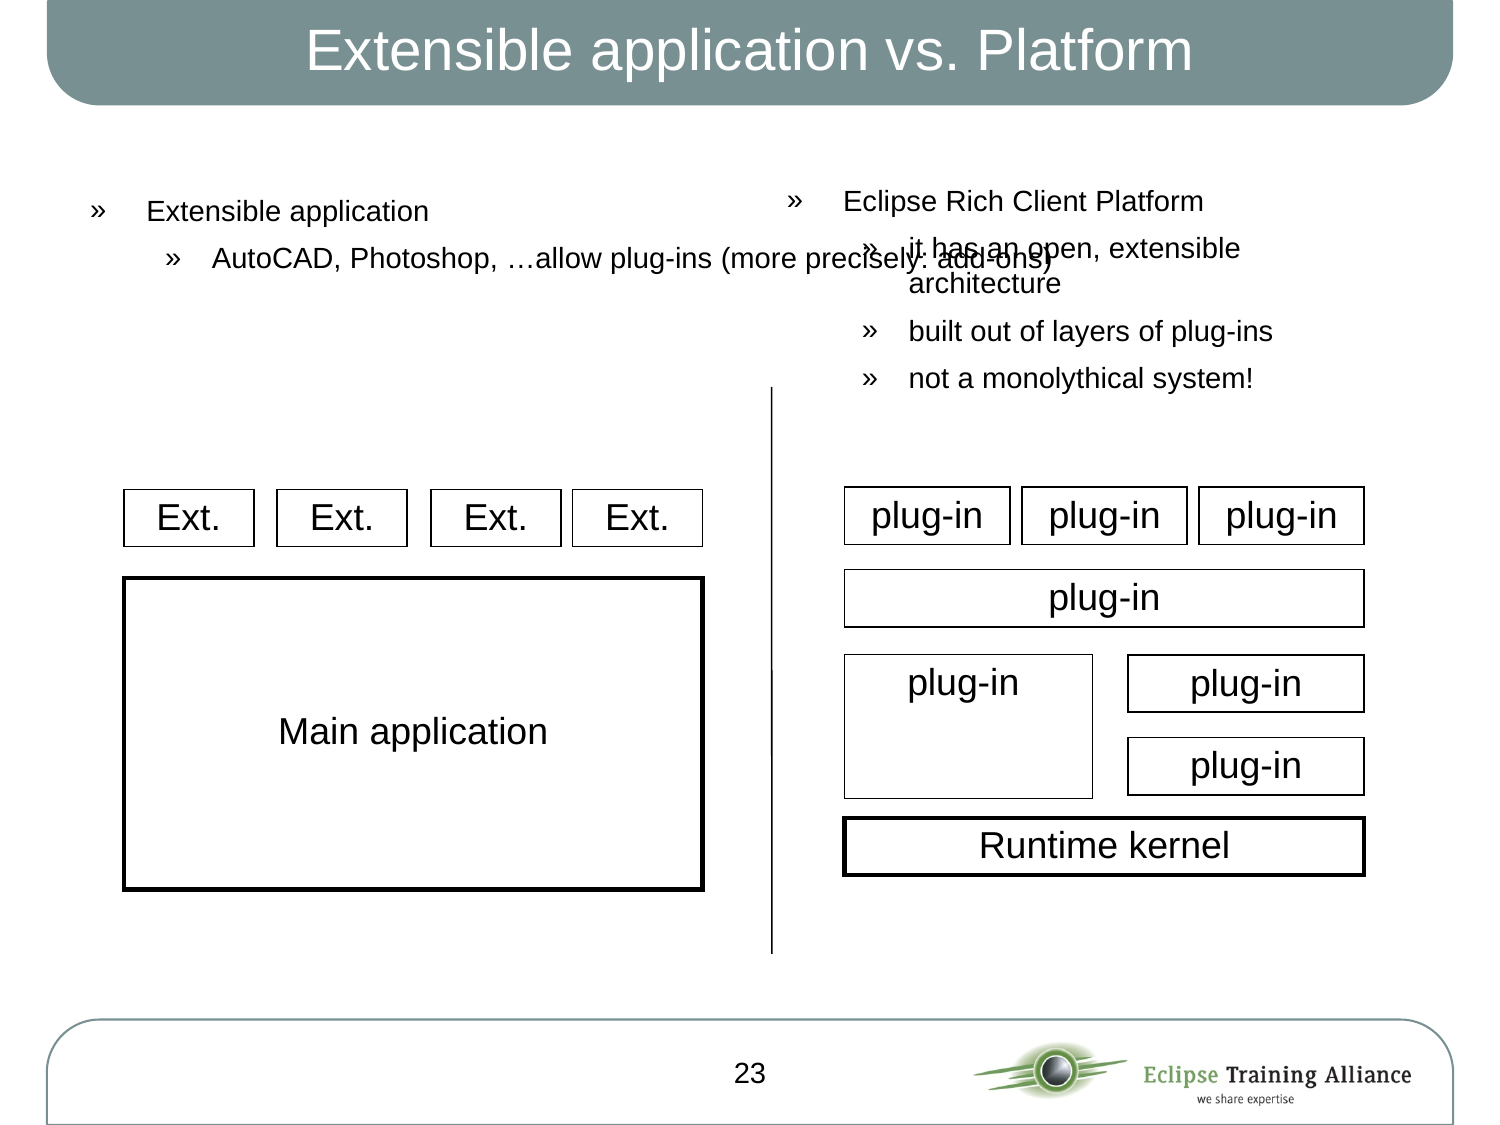

# Extensible application vs. Platform
Eclipse Rich Client Platform
it has an open, extensible architecture
built out of layers of plug-ins
not a monolythical system!

Extensible application
AutoCAD, Photoshop, …allow plug-ins (more precisely: add-ons)

plug-in
plug-in
plug-in
Ext.
Ext.
Ext.
Ext.
plug-in
Main application
plug-in
plug-in
plug-in
Runtime kernel